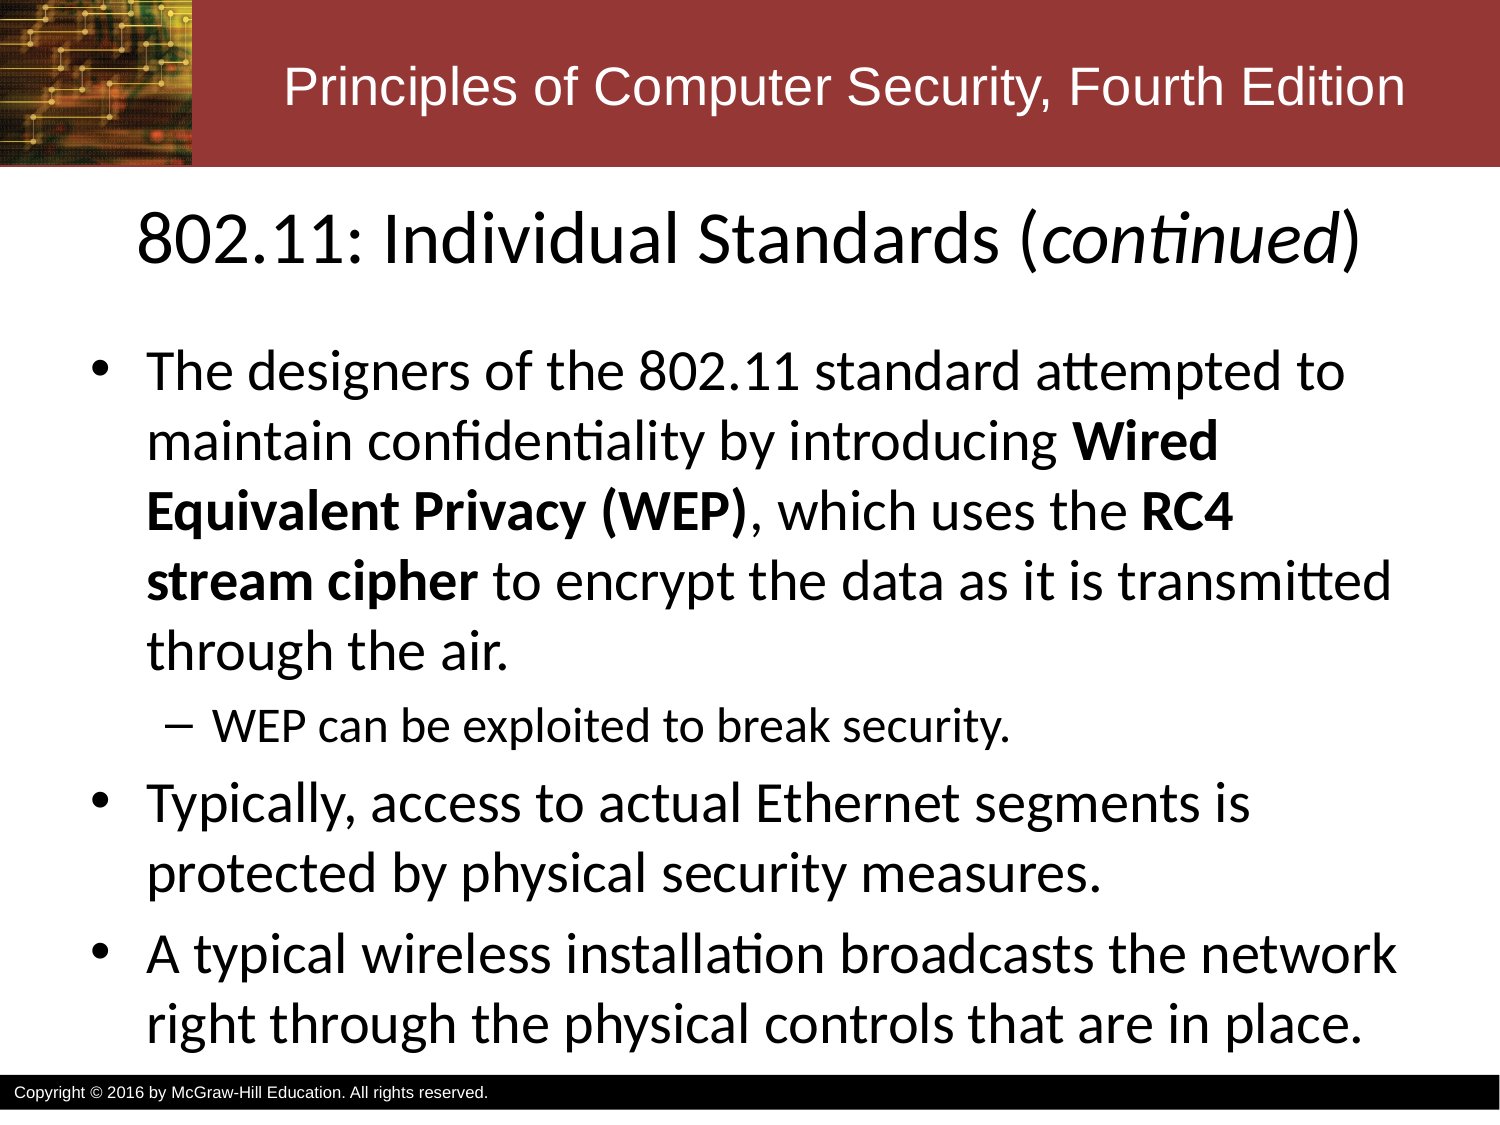

# 802.11: Individual Standards (continued)
The designers of the 802.11 standard attempted to maintain confidentiality by introducing Wired Equivalent Privacy (WEP), which uses the RC4 stream cipher to encrypt the data as it is transmitted through the air.
WEP can be exploited to break security.
Typically, access to actual Ethernet segments is protected by physical security measures.
A typical wireless installation broadcasts the network right through the physical controls that are in place.